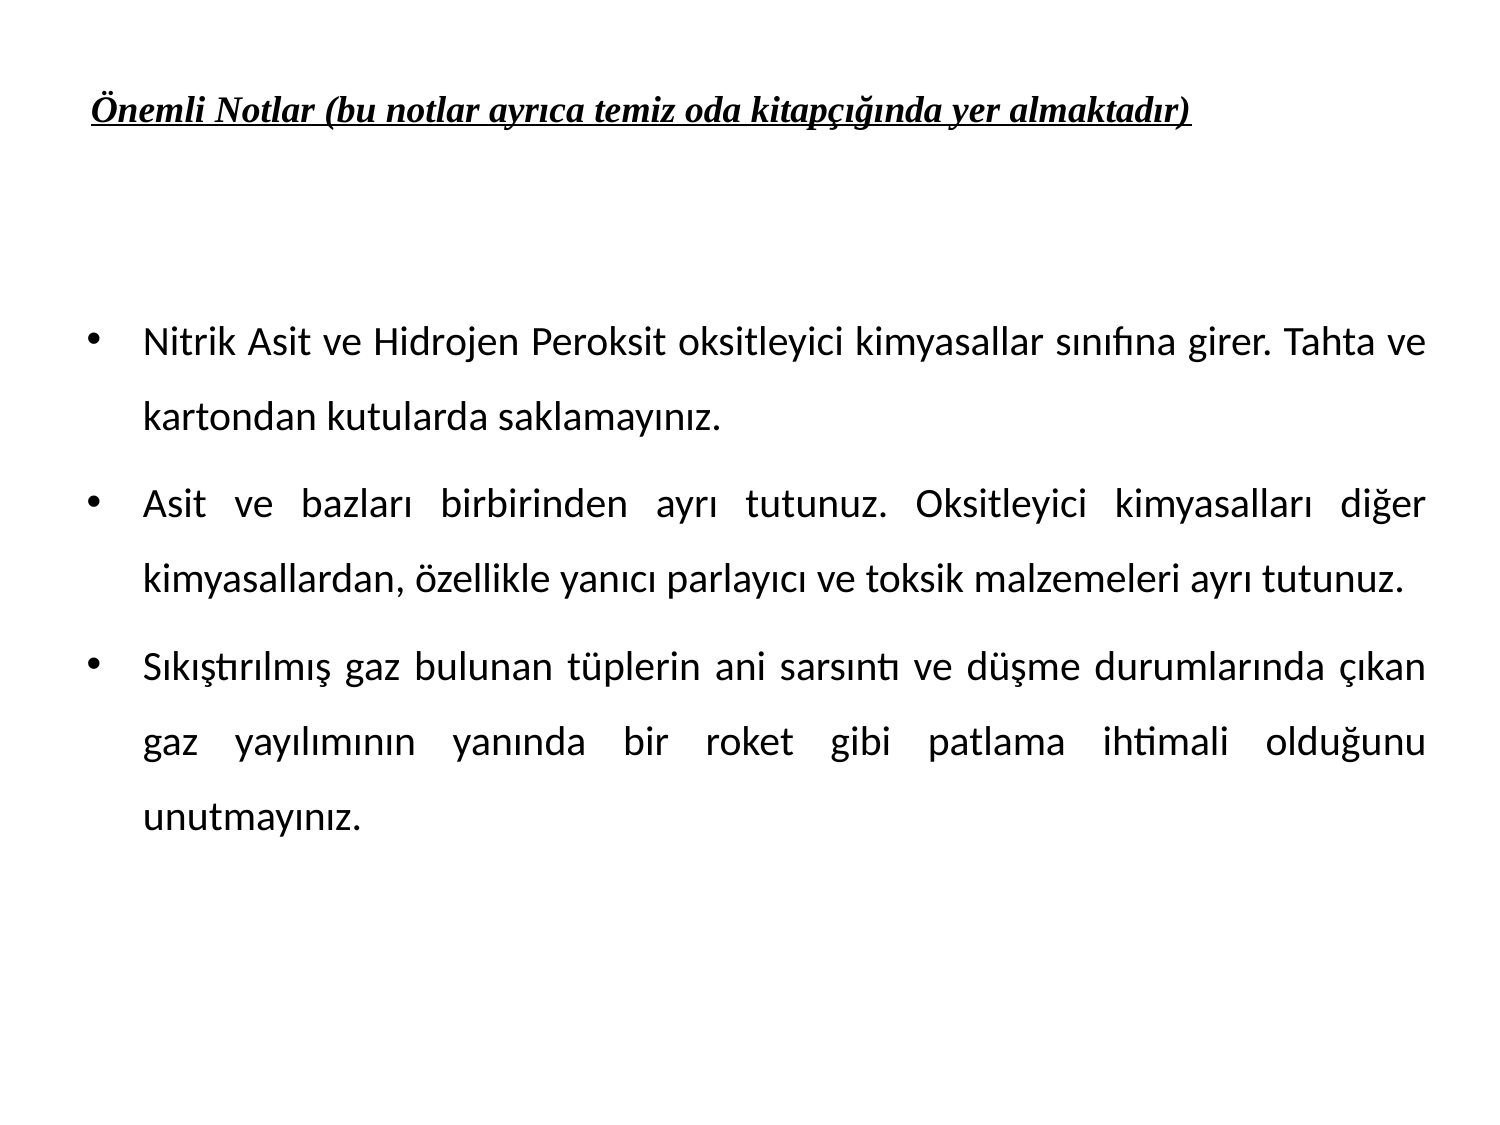

Önemli Notlar (bu notlar ayrıca temiz oda kitapçığında yer almaktadır)
Nitrik Asit ve Hidrojen Peroksit oksitleyici kimyasallar sınıfına girer. Tahta ve kartondan kutularda saklamayınız.
Asit ve bazları birbirinden ayrı tutunuz. Oksitleyici kimyasalları diğer kimyasallardan, özellikle yanıcı parlayıcı ve toksik malzemeleri ayrı tutunuz.
Sıkıştırılmış gaz bulunan tüplerin ani sarsıntı ve düşme durumlarında çıkan gaz yayılımının yanında bir roket gibi patlama ihtimali olduğunu unutmayınız.